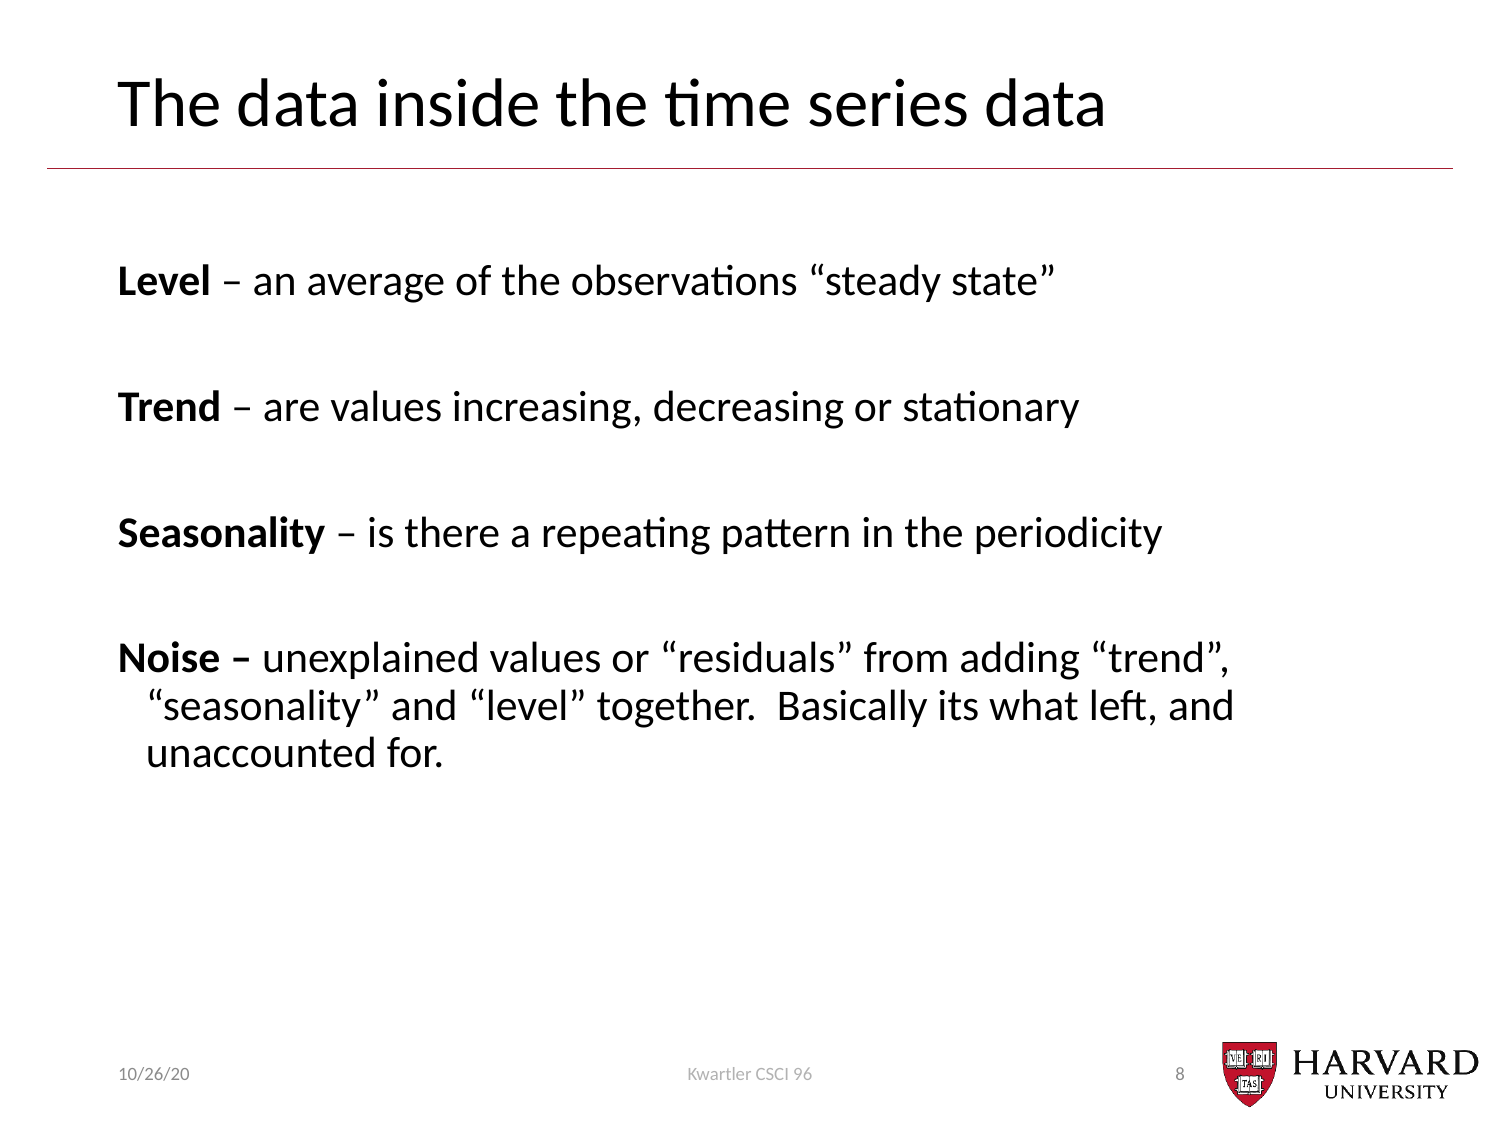

# The data inside the time series data
Level – an average of the observations “steady state”

Trend – are values increasing, decreasing or stationary

Seasonality – is there a repeating pattern in the periodicity

Noise – unexplained values or “residuals” from adding “trend”, “seasonality” and “level” together.  Basically its what left, and unaccounted for.
10/26/20
Kwartler CSCI 96
8